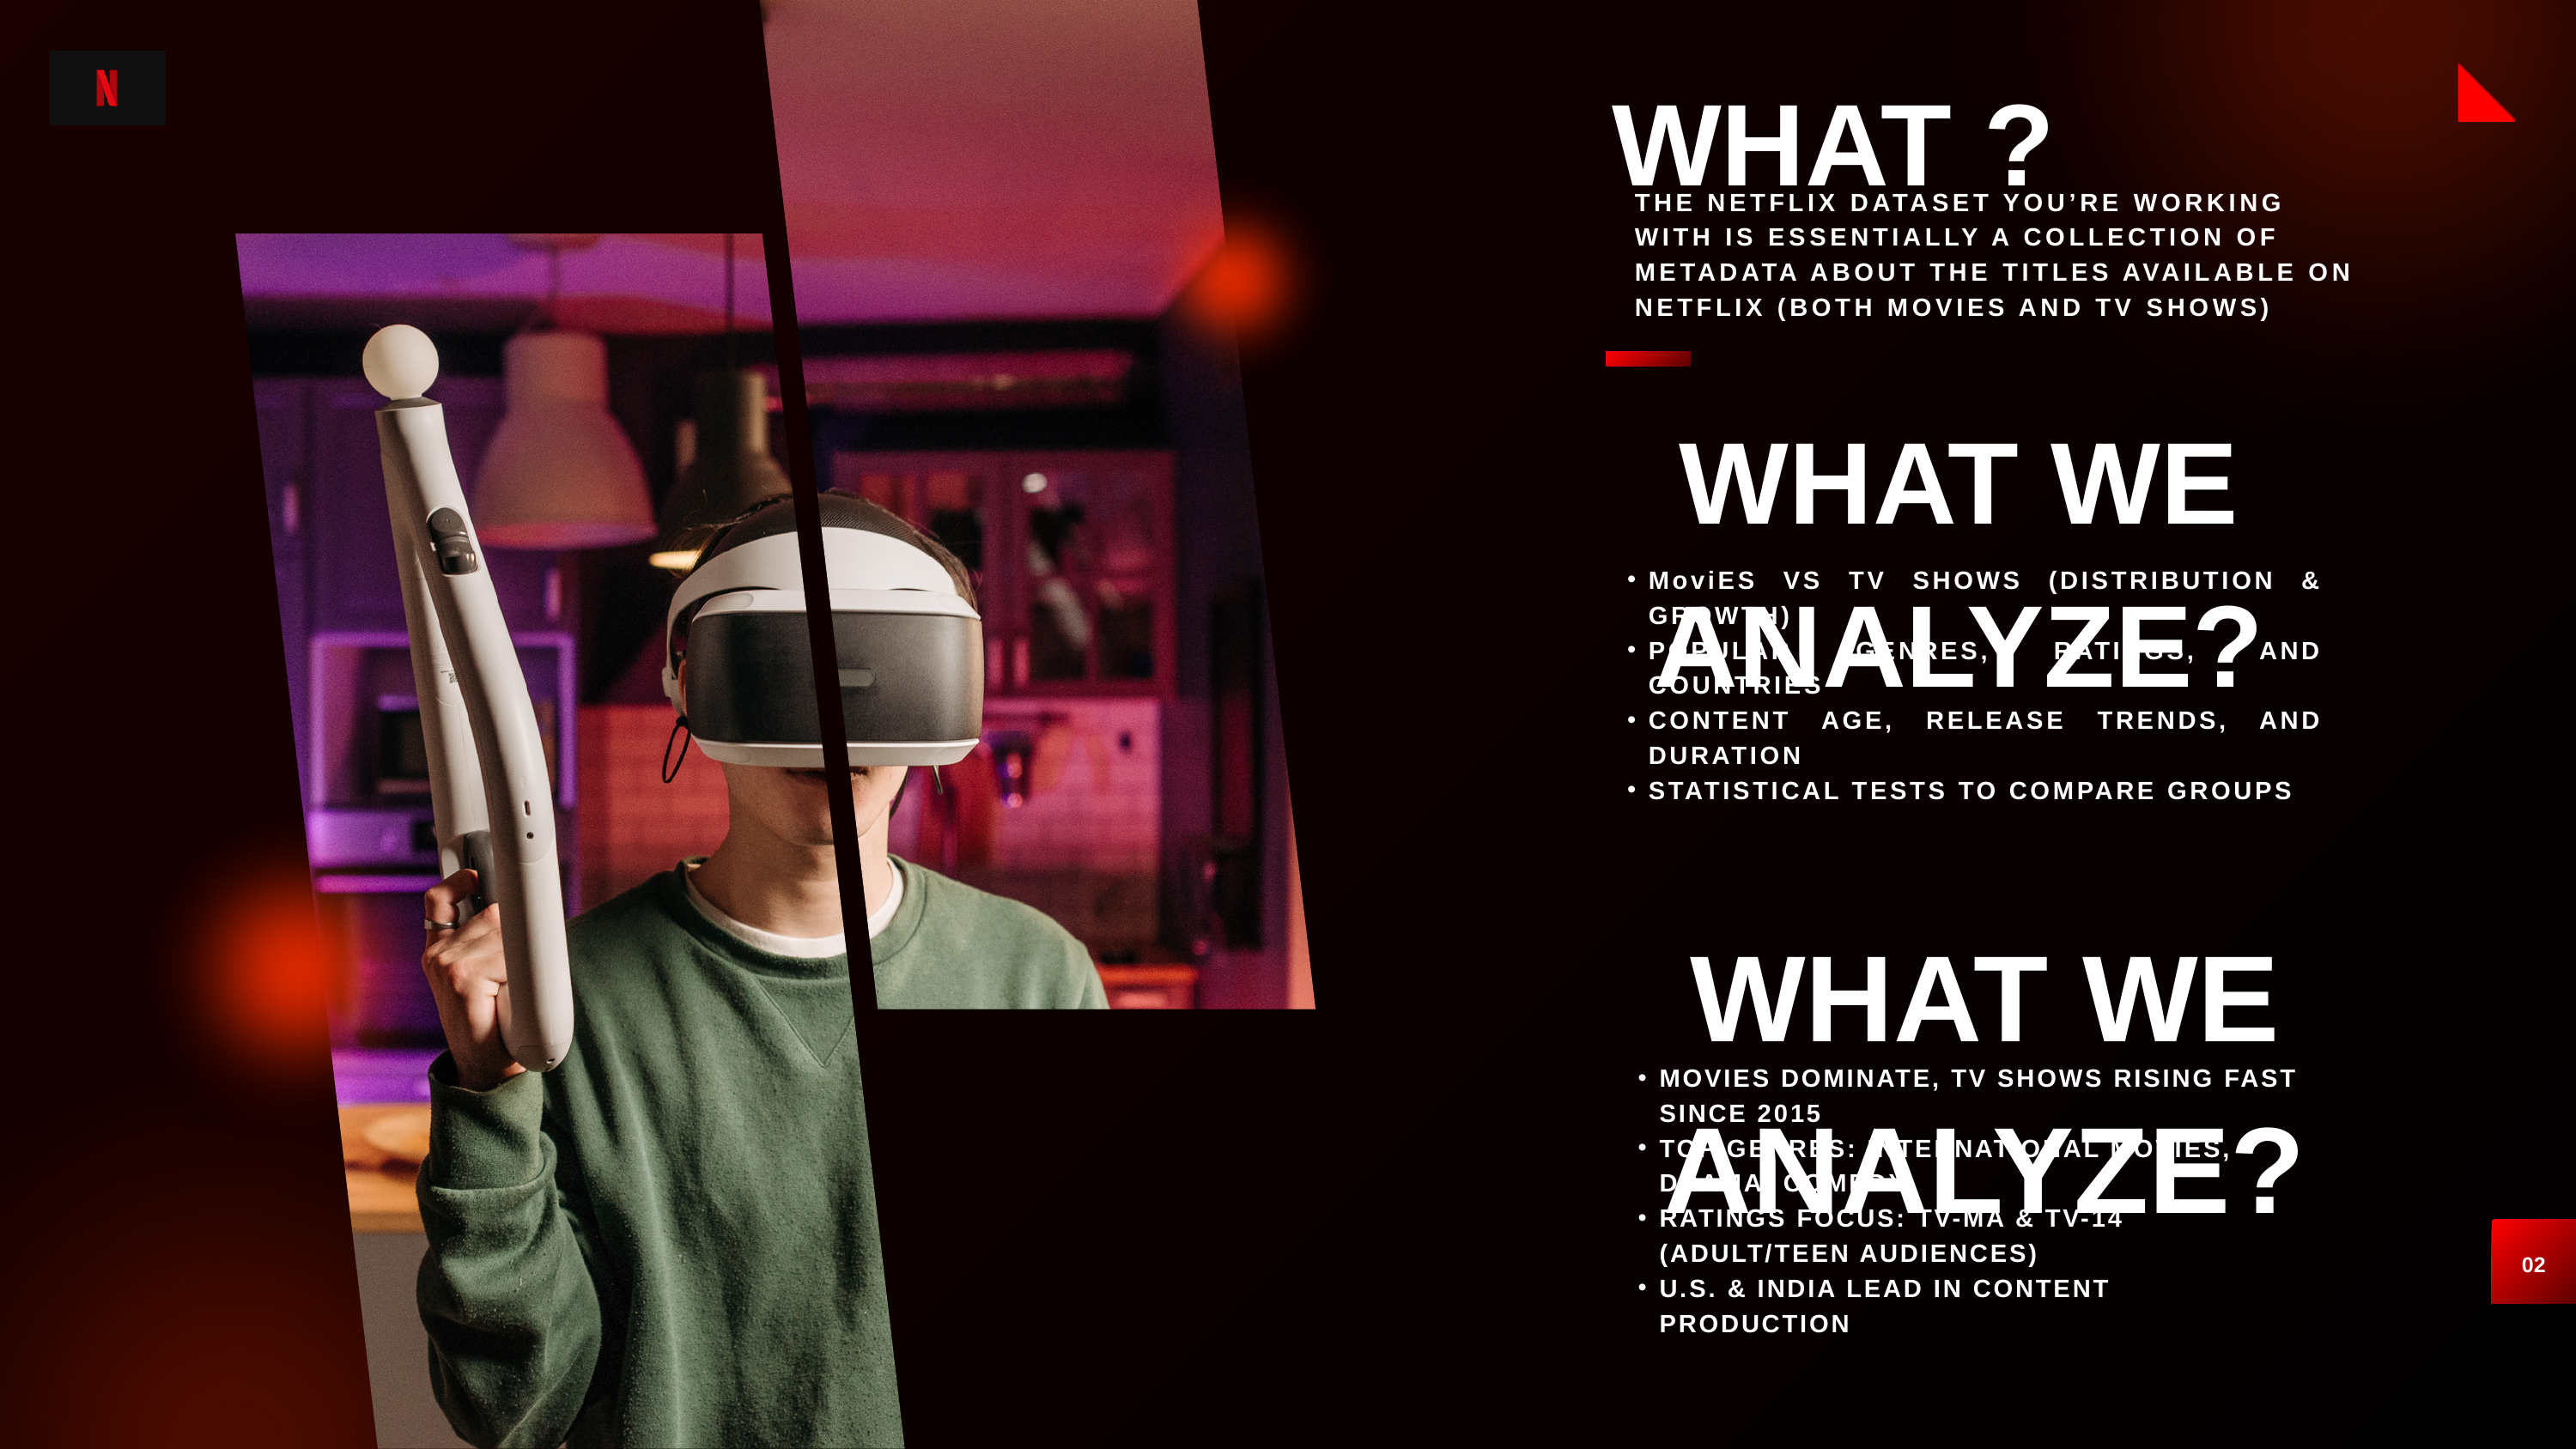

WHAT ?

THE NETFLIX DATASET YOU’RE WORKING WITH IS ESSENTIALLY A COLLECTION OF METADATA ABOUT THE TITLES AVAILABLE ON NETFLIX (BOTH MOVIES AND TV SHOWS)

WHAT WE ANALYZE?

MoviES VS TV SHOWS (DISTRIBUTION & GROWTH)
POPULAR GENRES, RATINGS, AND COUNTRIES
CONTENT AGE, RELEASE TRENDS, AND DURATION
STATISTICAL TESTS TO COMPARE GROUPS

WHAT WE ANALYZE?

MOVIES DOMINATE, TV SHOWS RISING FAST SINCE 2015
TOP GENRES: INTERNATIONAL MOVIES, DRAMA, COMEDY
RATINGS FOCUS: TV-MA & TV-14 (ADULT/TEEN AUDIENCES)
U.S. & INDIA LEAD IN CONTENT PRODUCTION

02